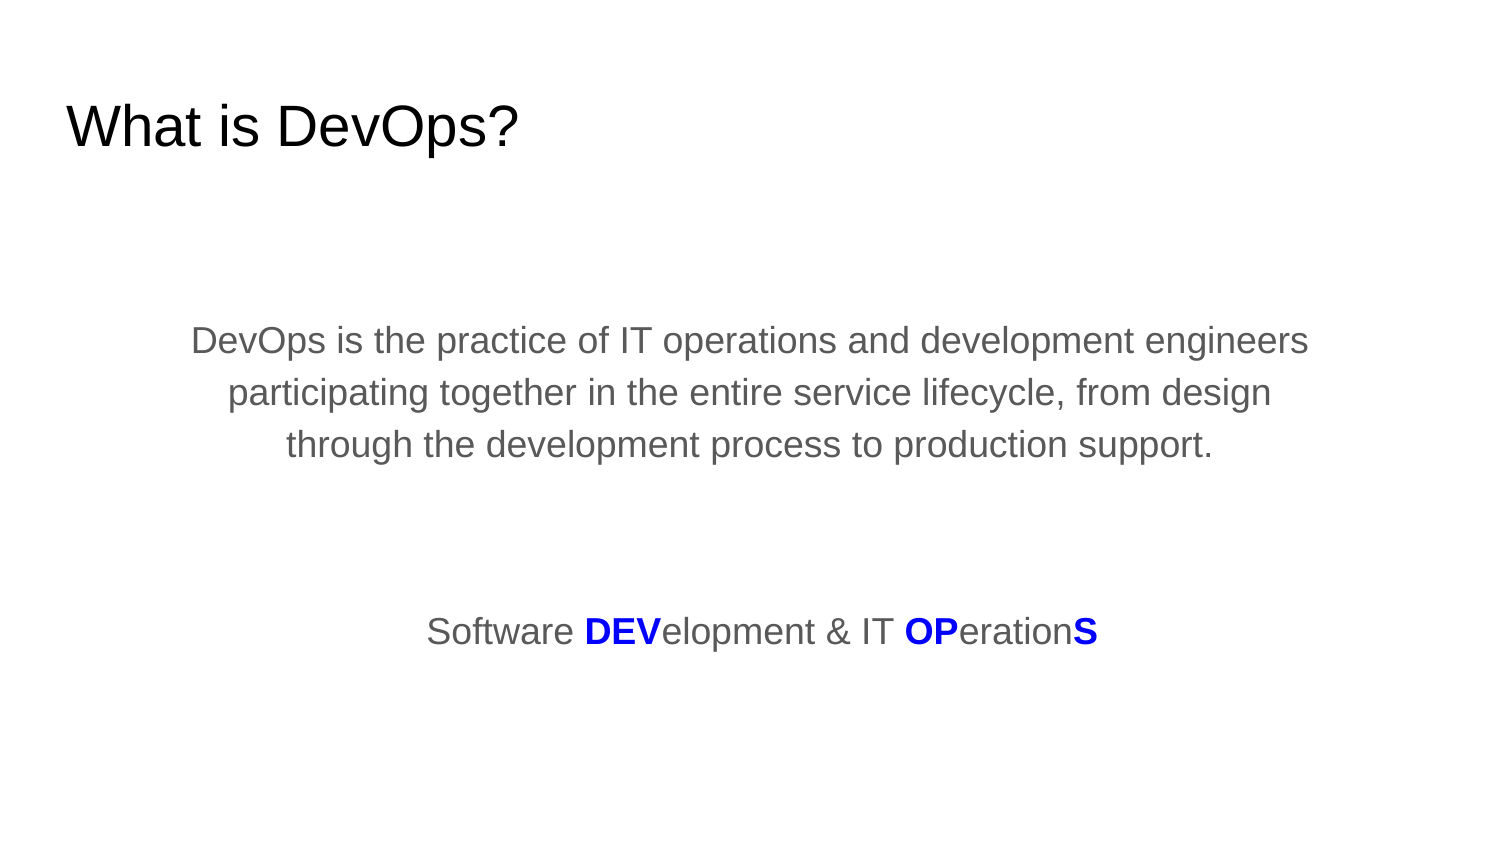

# What is DevOps?
DevOps is the practice of IT operations and development engineers participating together in the entire service lifecycle, from design through the development process to production support.
Software DEVelopment & IT OPerationS